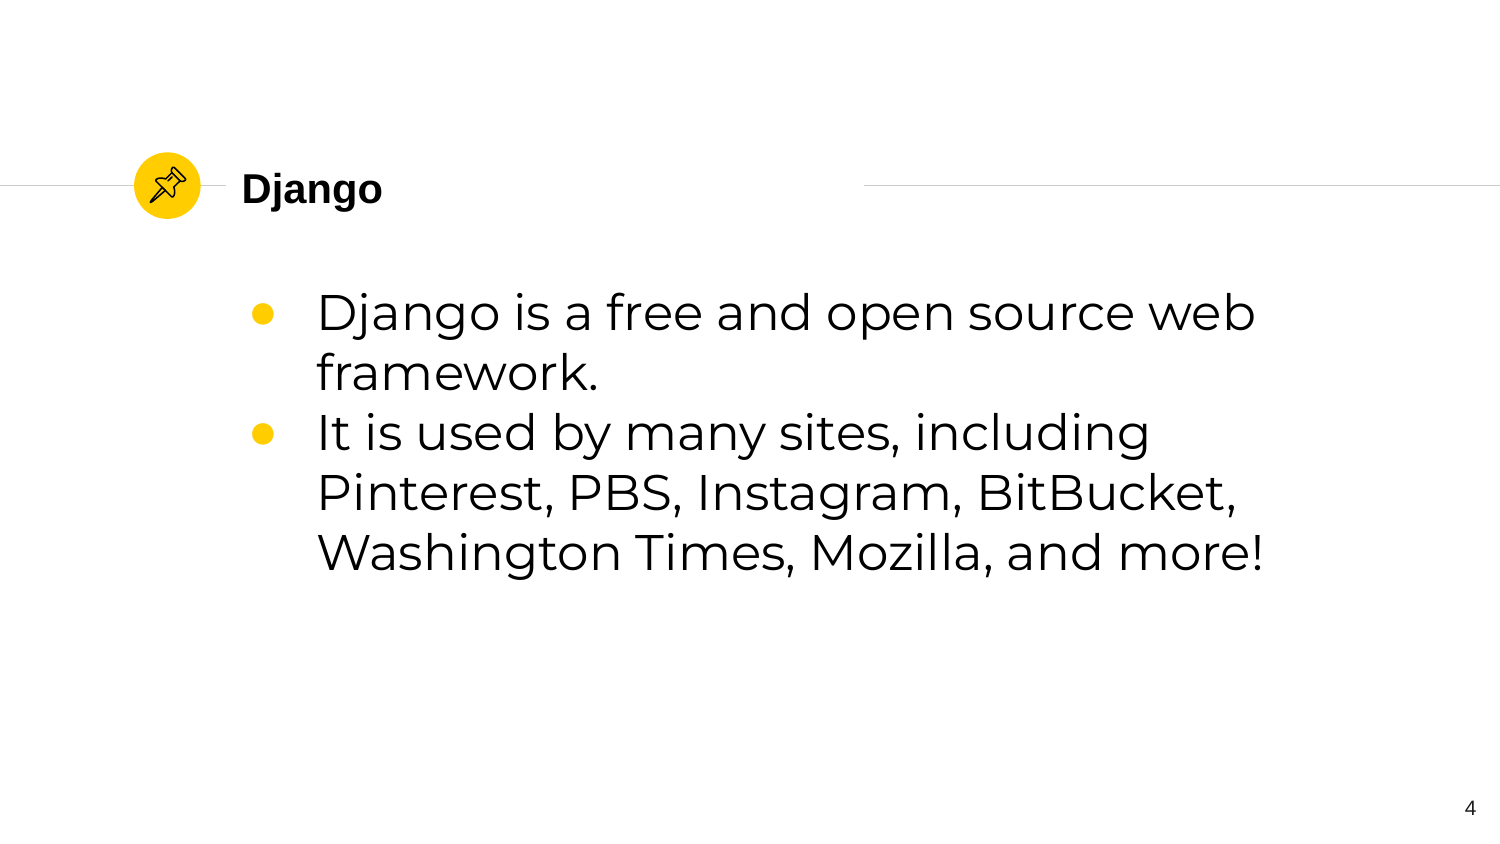

# Django

Django is a free and open source web framework.
It is used by many sites, including Pinterest, PBS, Instagram, BitBucket, Washington Times, Mozilla, and more!

4